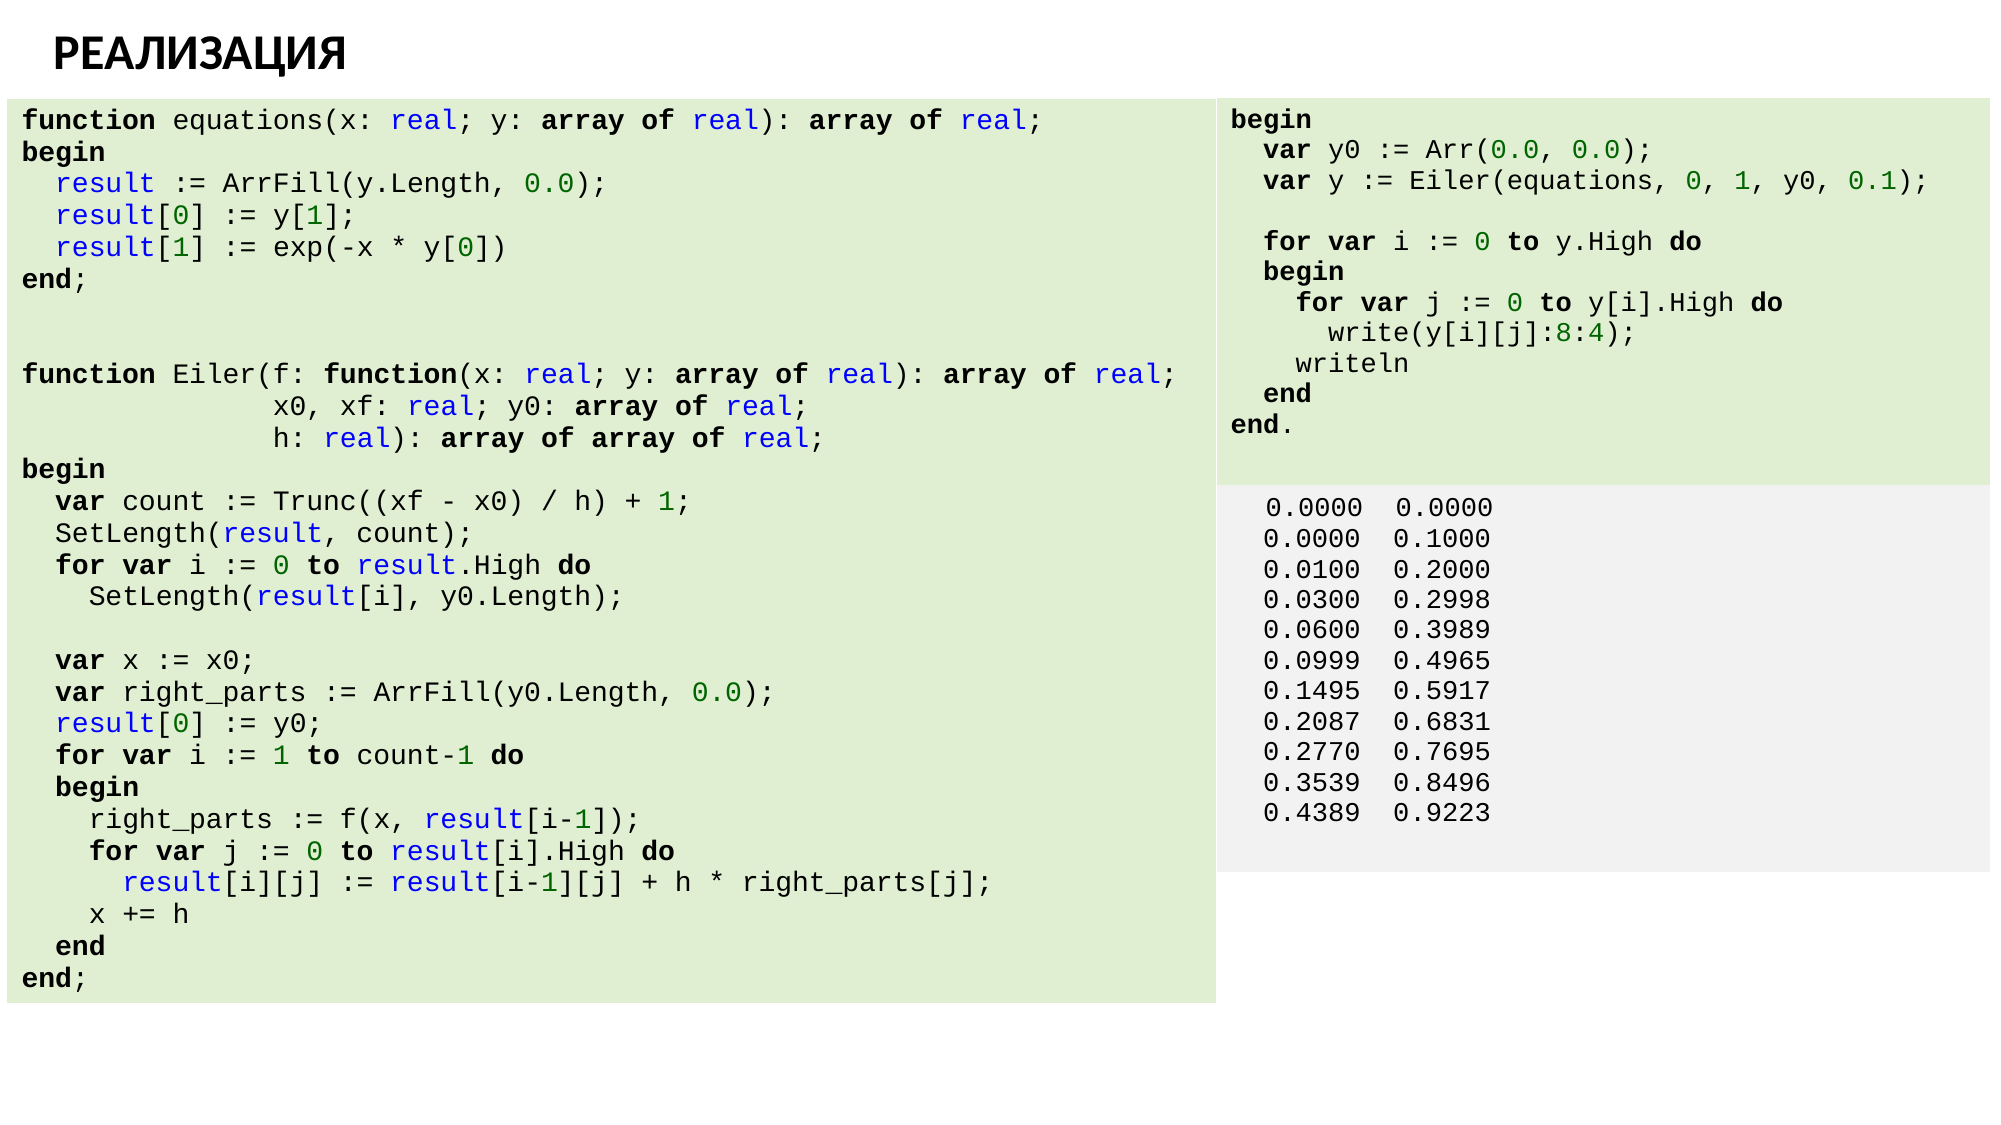

# РЕАЛИЗАЦИЯ
| begin var y0 := Arr(0.0, 0.0); var y := Eiler(equations, 0, 1, y0, 0.1); for var i := 0 to y.High do begin for var j := 0 to y[i].High do write(y[i][j]:8:4); writeln end end. |
| --- |
| 0.0000 0.0000 0.0000 0.1000 0.0100 0.2000 0.0300 0.2998 0.0600 0.3989 0.0999 0.4965 0.1495 0.5917 0.2087 0.6831 0.2770 0.7695 0.3539 0.8496 0.4389 0.9223 |
| function equations(x: real; y: array of real): array of real; begin result := ArrFill(y.Length, 0.0); result[0] := y[1]; result[1] := exp(-x \* y[0]) end; function Eiler(f: function(x: real; y: array of real): array of real; x0, xf: real; y0: array of real; h: real): array of array of real; begin var count := Trunc((xf - x0) / h) + 1; SetLength(result, count); for var i := 0 to result.High do SetLength(result[i], y0.Length); var x := x0; var right\_parts := ArrFill(y0.Length, 0.0); result[0] := y0; for var i := 1 to count-1 do begin right\_parts := f(x, result[i-1]); for var j := 0 to result[i].High do result[i][j] := result[i-1][j] + h \* right\_parts[j]; x += h end end; |
| --- |